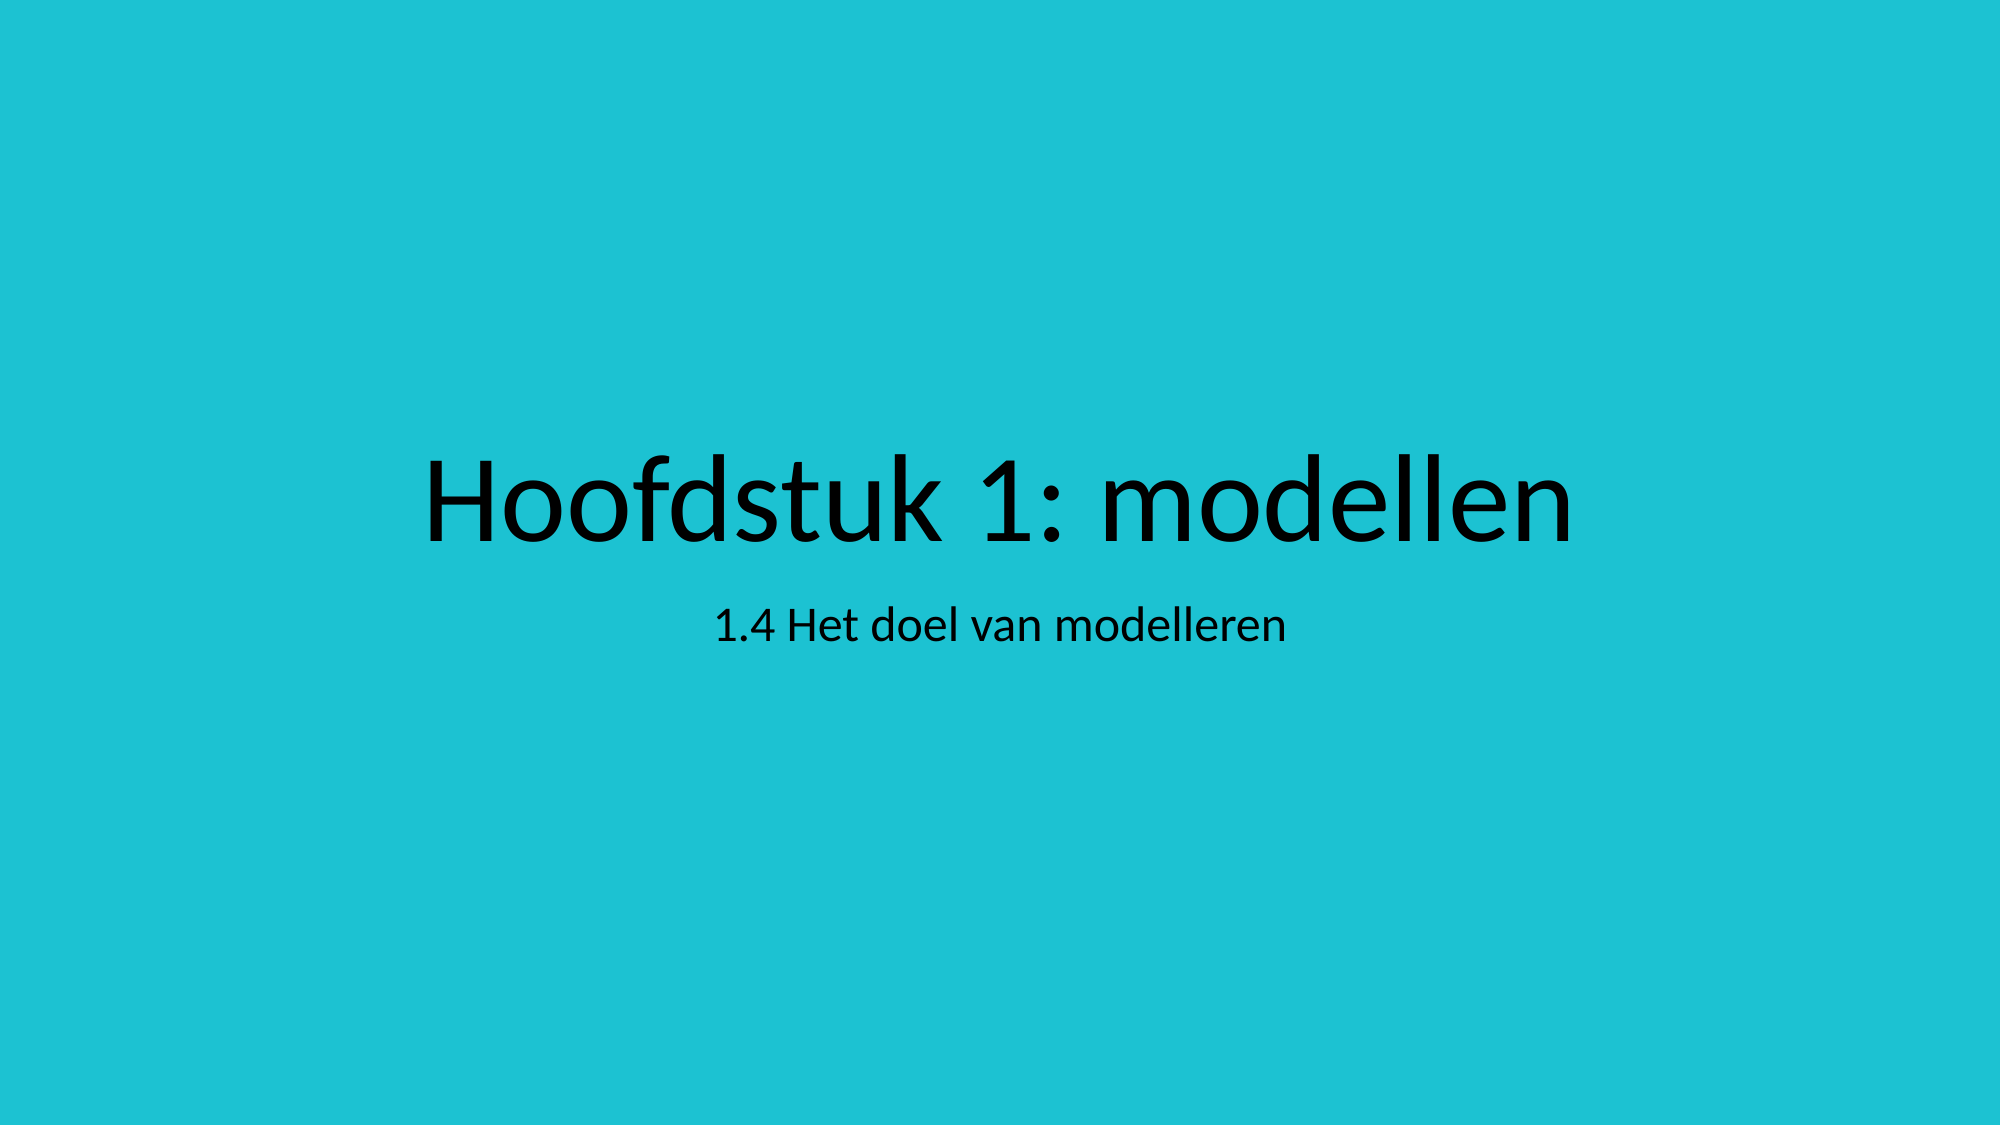

# Hoofdstuk 1: modellen
1.4 Het doel van modelleren